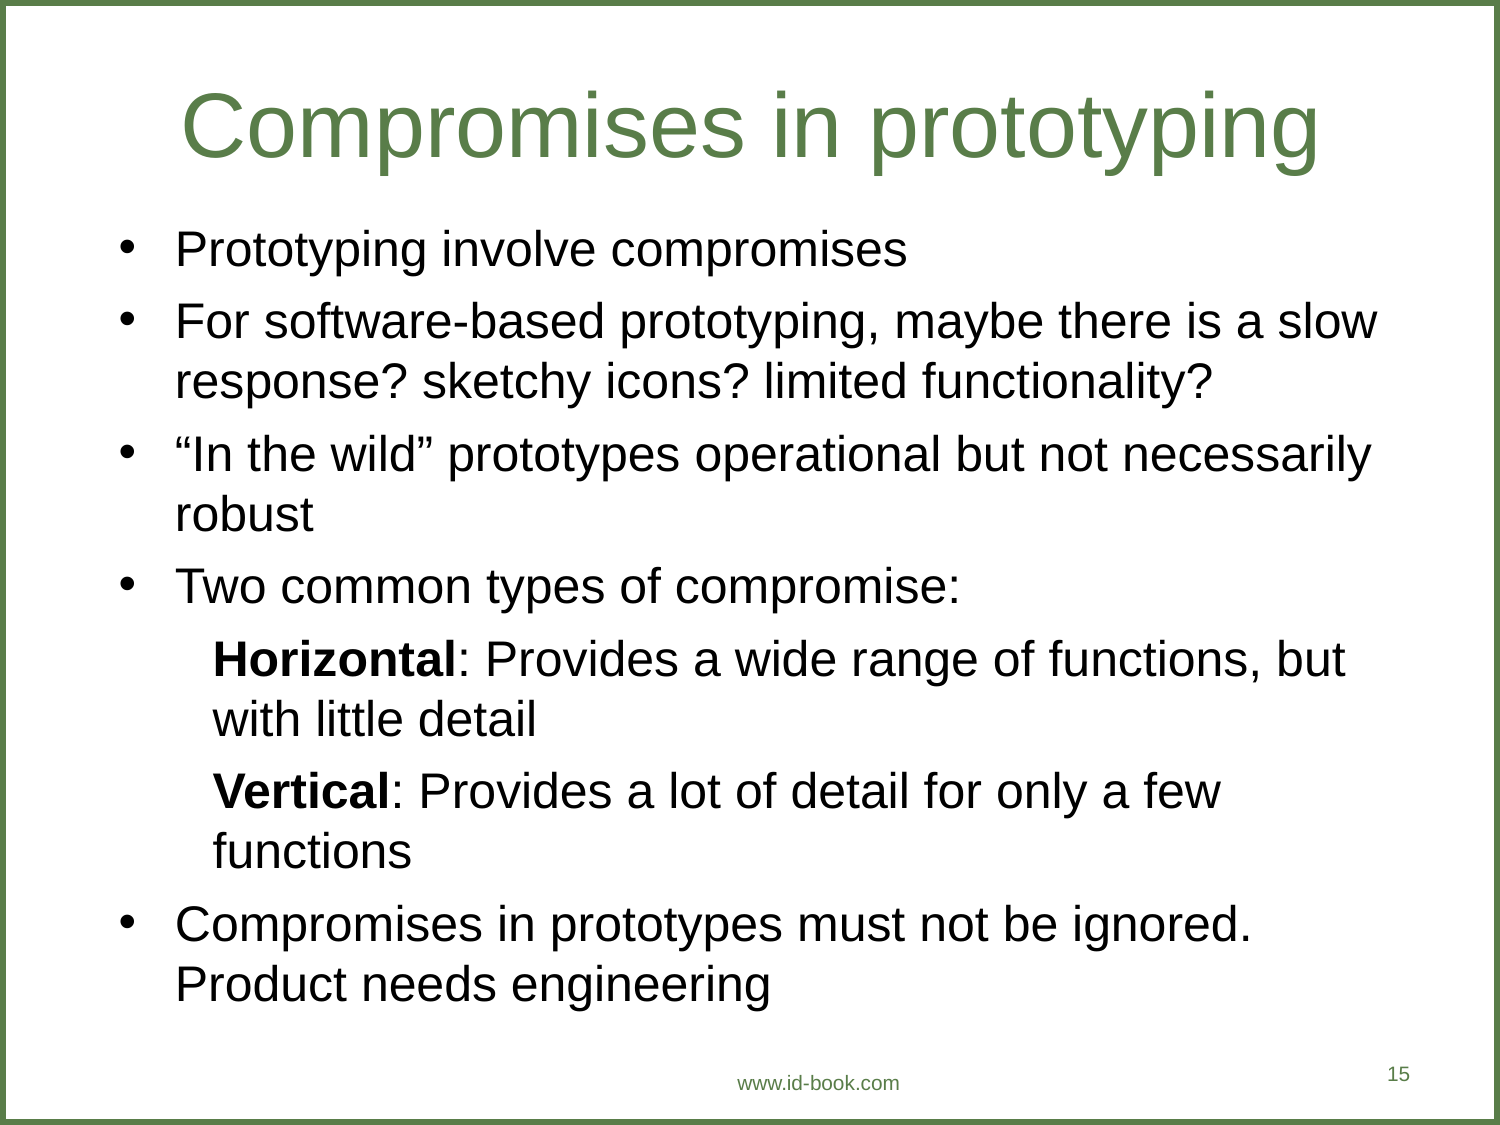

# Compromises in prototyping

Prototyping involve compromises
For software-based prototyping, maybe there is a slow response? sketchy icons? limited functionality?
“In the wild” prototypes operational but not necessarily robust
Two common types of compromise:
Horizontal: Provides a wide range of functions, but with little detail
Vertical: Provides a lot of detail for only a few functions
Compromises in prototypes must not be ignored. Product needs engineering

15
www.id-book.com